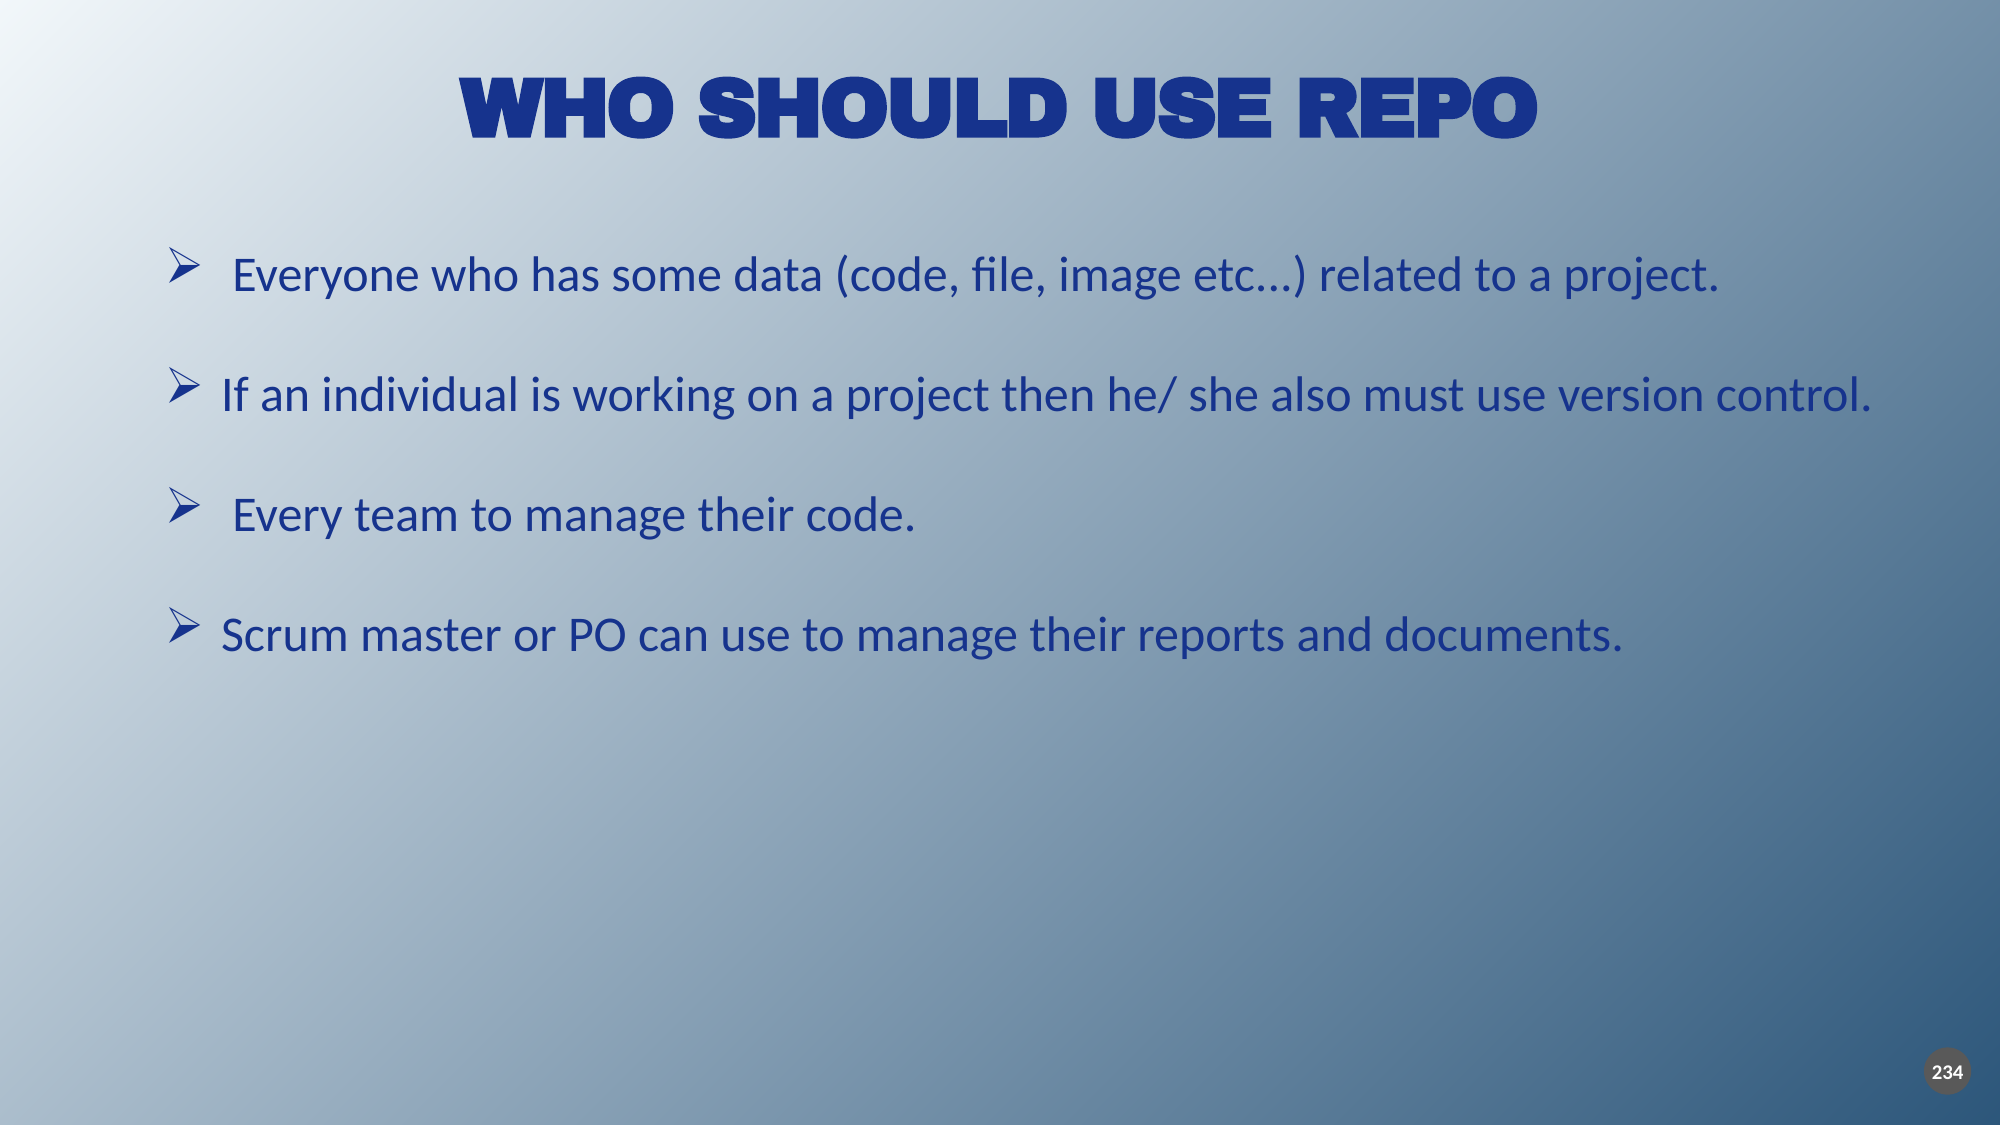

WHO SHOULD USE REPO
 Everyone who has some data (code, file, image etc...) related to a project.
If an individual is working on a project then he/ she also must use version control.
 Every team to manage their code.
Scrum master or PO can use to manage their reports and documents.
234